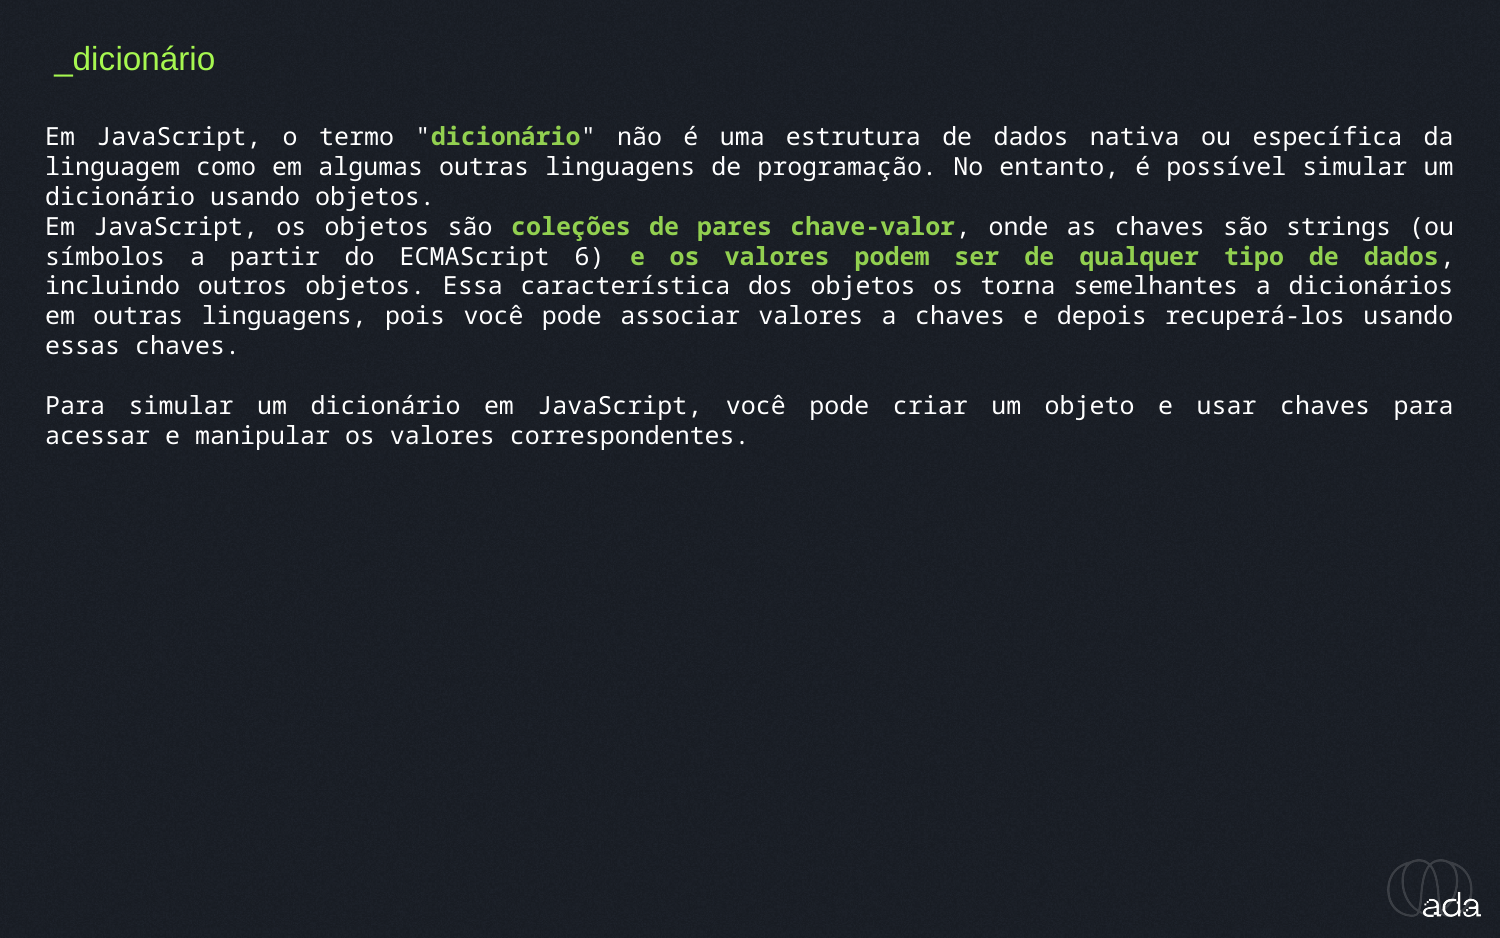

_dicionário
Em JavaScript, o termo "dicionário" não é uma estrutura de dados nativa ou específica da linguagem como em algumas outras linguagens de programação. No entanto, é possível simular um dicionário usando objetos.
Em JavaScript, os objetos são coleções de pares chave-valor, onde as chaves são strings (ou símbolos a partir do ECMAScript 6) e os valores podem ser de qualquer tipo de dados, incluindo outros objetos. Essa característica dos objetos os torna semelhantes a dicionários em outras linguagens, pois você pode associar valores a chaves e depois recuperá-los usando essas chaves.

Para simular um dicionário em JavaScript, você pode criar um objeto e usar chaves para acessar e manipular os valores correspondentes.